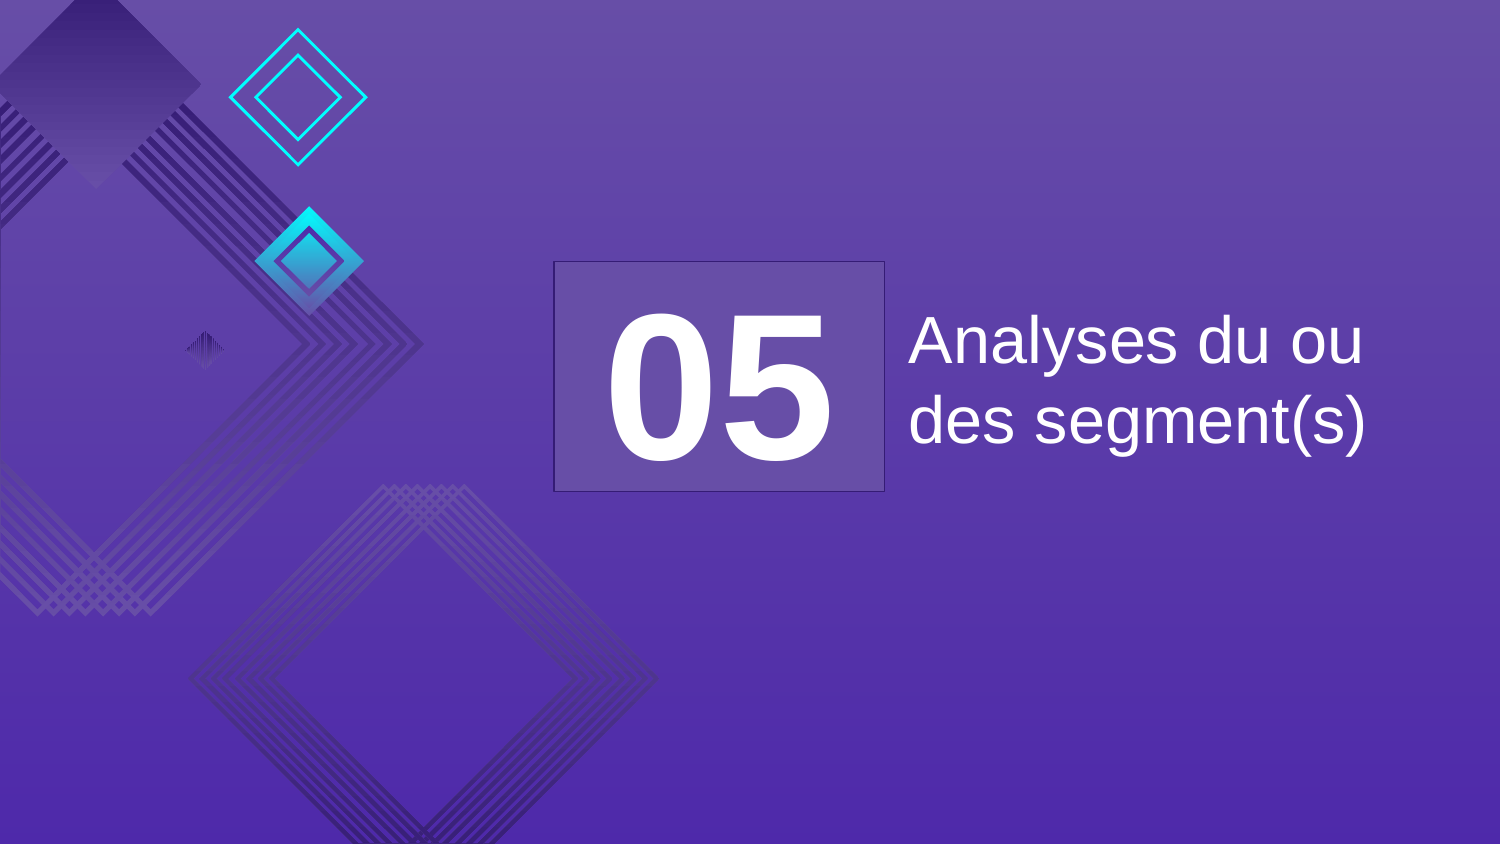

05
# Analyses du ou des segment(s)